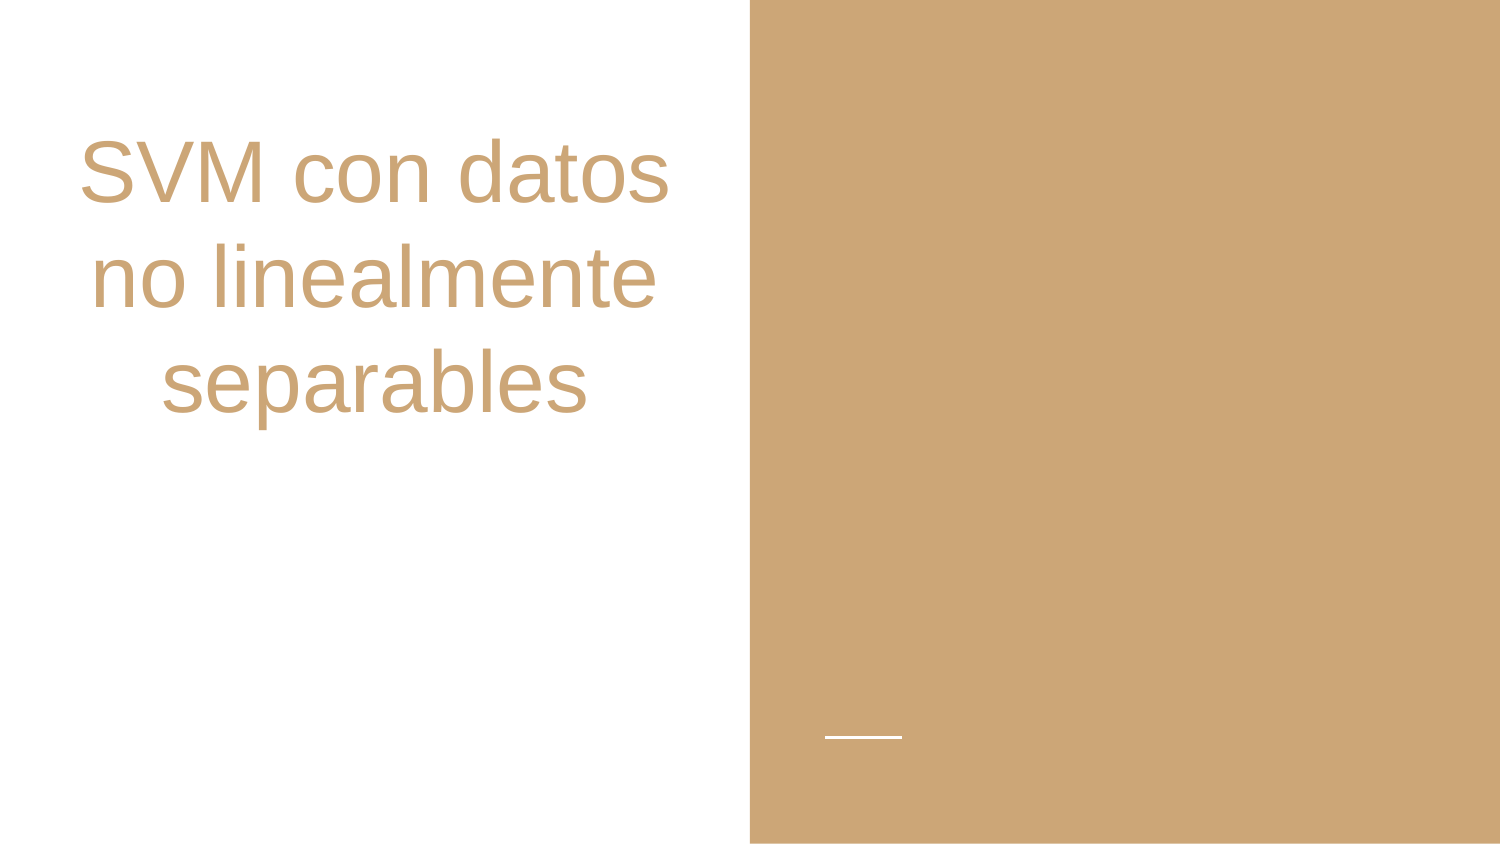

# SVM con datos no linealmente separables